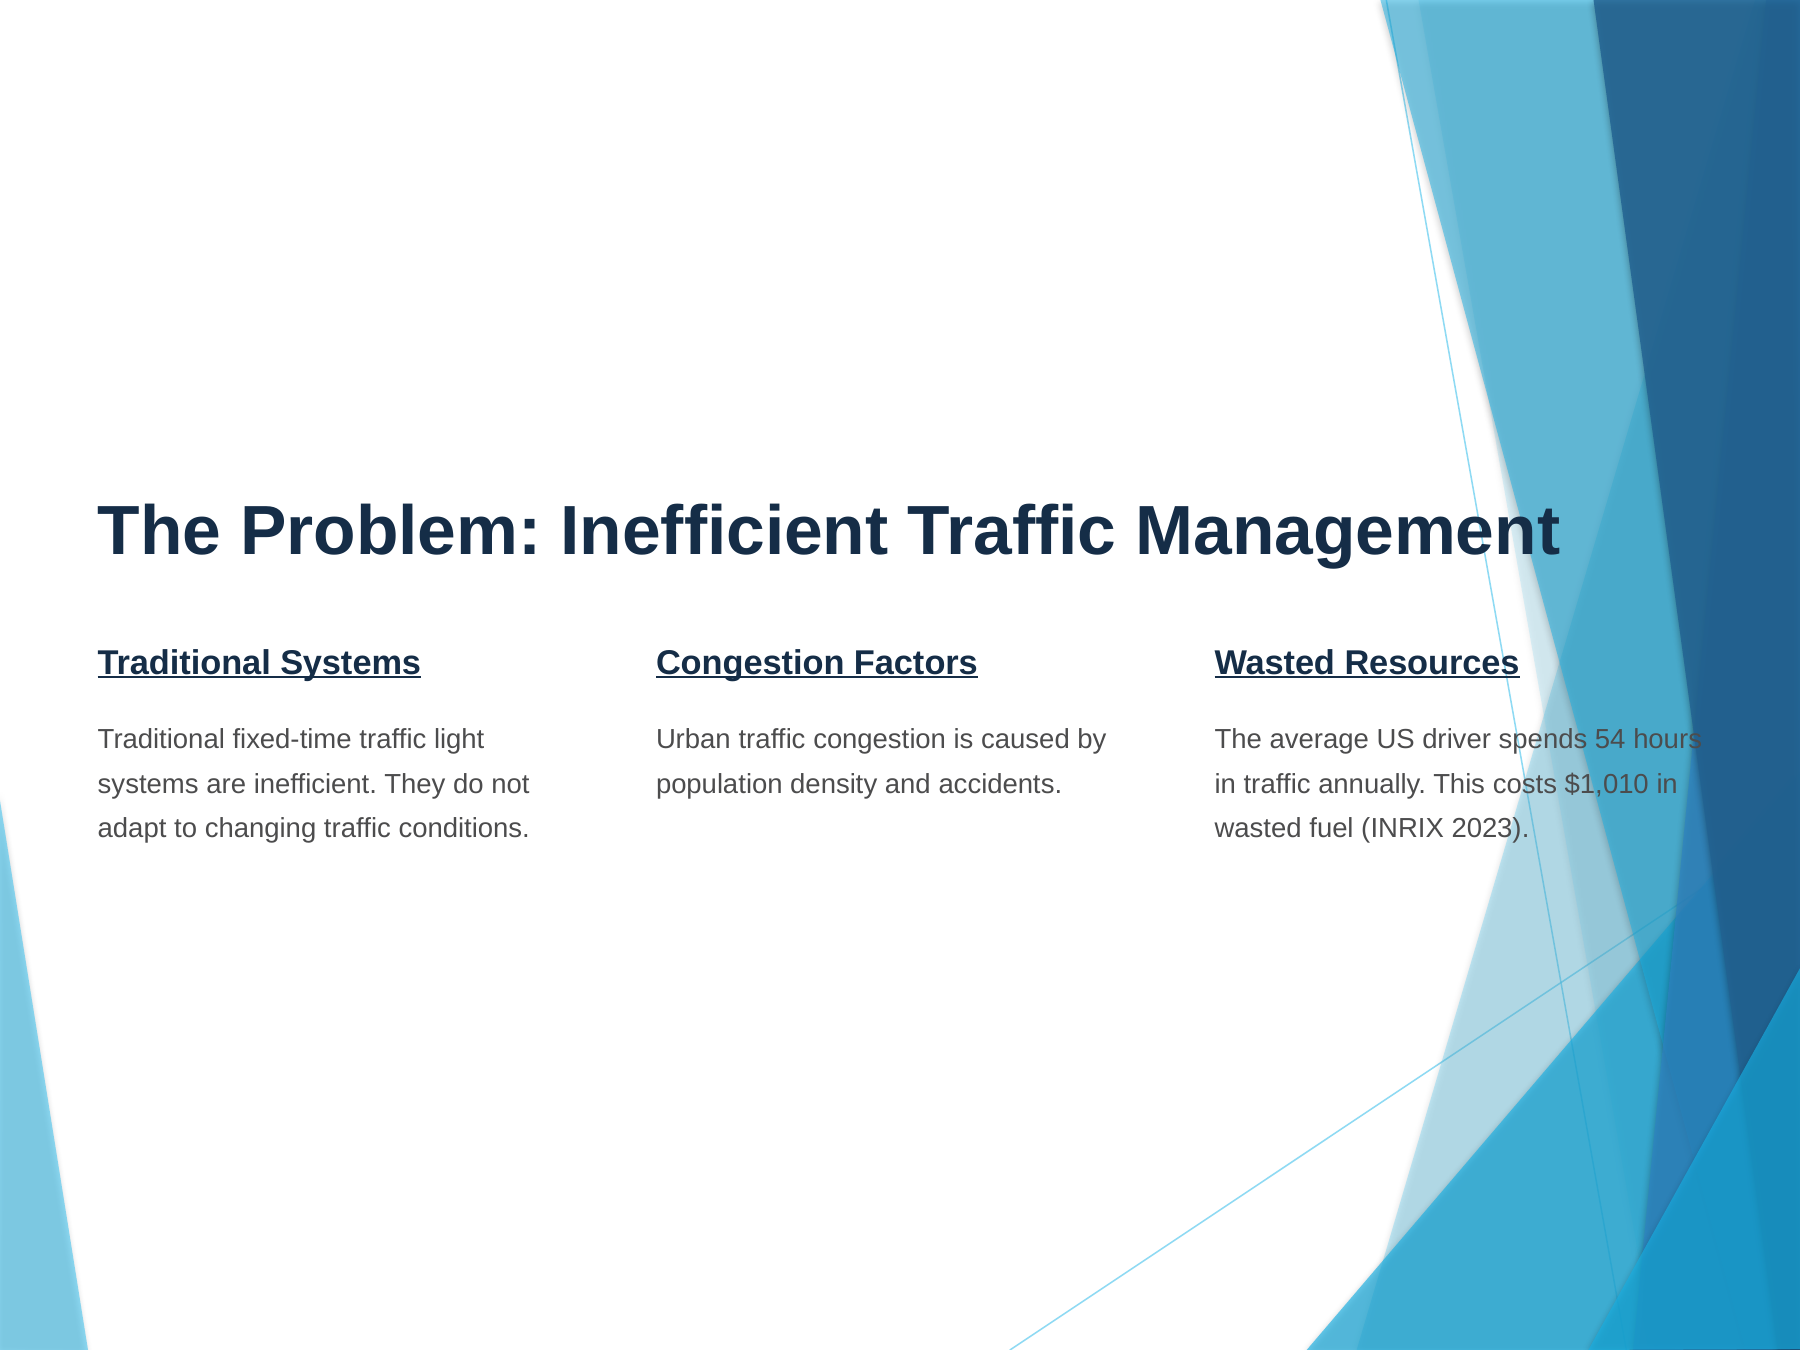

The Problem: Inefficient Traffic Management
Traditional Systems
Congestion Factors
Wasted Resources
Traditional fixed-time traffic light systems are inefficient. They do not adapt to changing traffic conditions.
The average US driver spends 54 hours in traffic annually. This costs $1,010 in wasted fuel (INRIX 2023).
Urban traffic congestion is caused by population density and accidents.